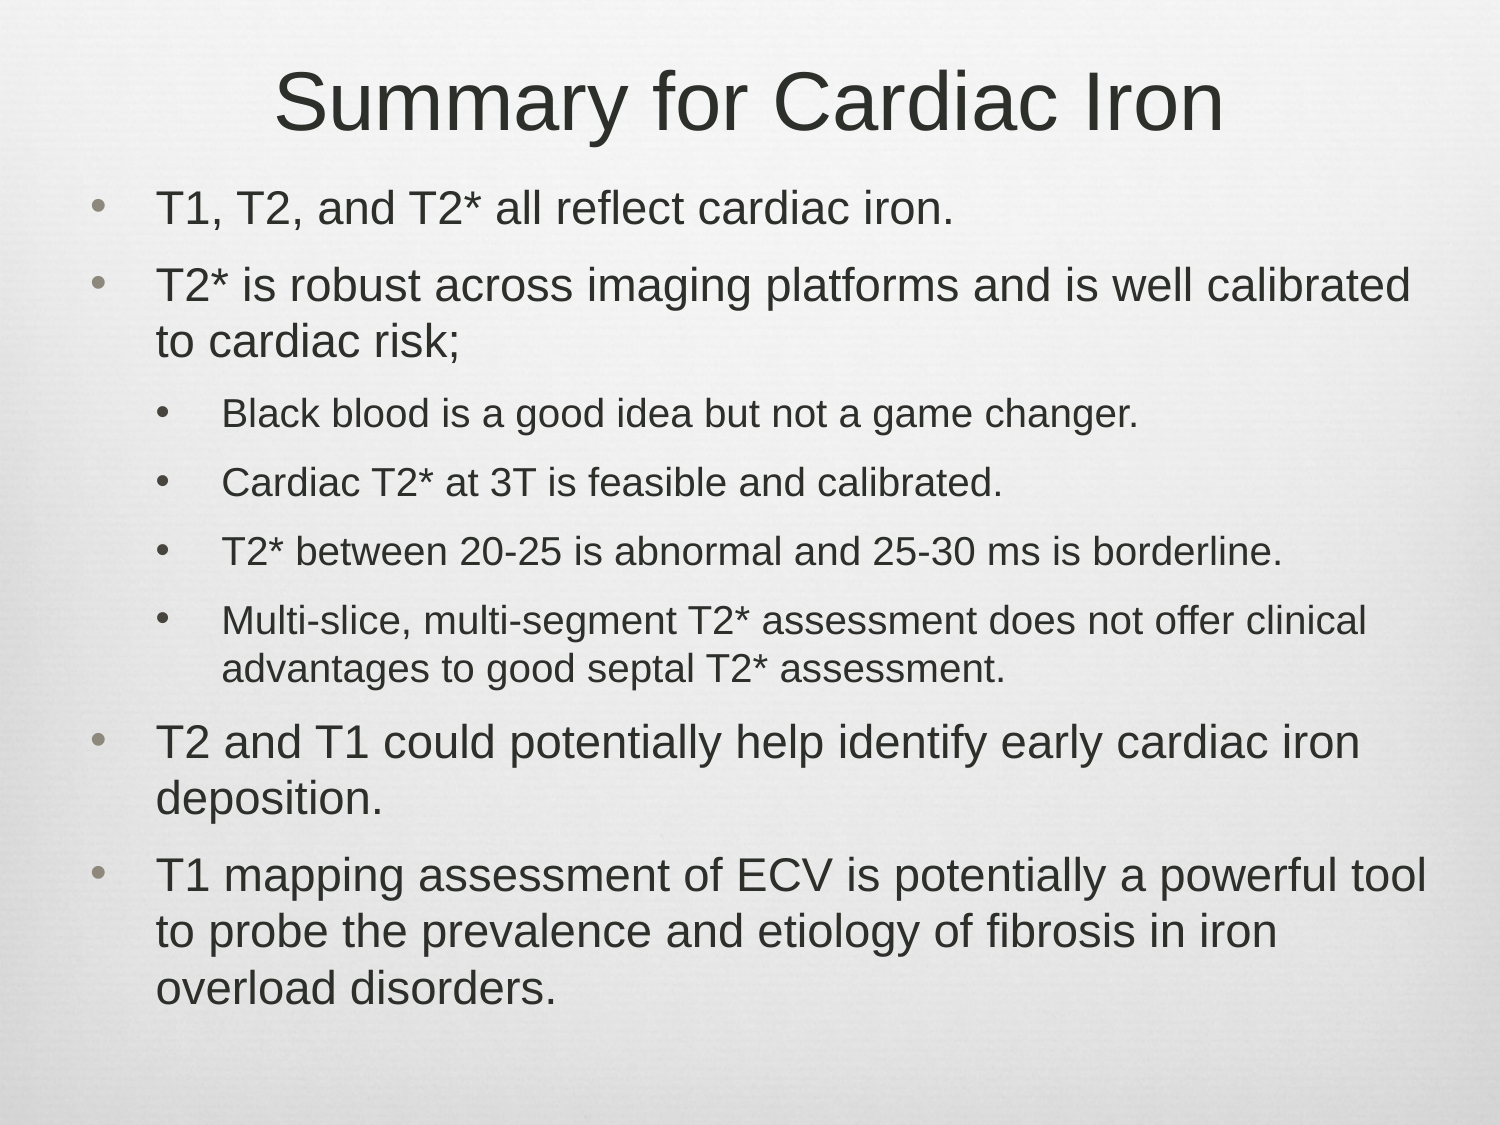

# Summary for Cardiac Iron
T1, T2, and T2* all reflect cardiac iron.
T2* is robust across imaging platforms and is well calibrated to cardiac risk;
Black blood is a good idea but not a game changer.
Cardiac T2* at 3T is feasible and calibrated.
T2* between 20-25 is abnormal and 25-30 ms is borderline.
Multi-slice, multi-segment T2* assessment does not offer clinical advantages to good septal T2* assessment.
T2 and T1 could potentially help identify early cardiac iron deposition.
T1 mapping assessment of ECV is potentially a powerful tool to probe the prevalence and etiology of fibrosis in iron overload disorders.